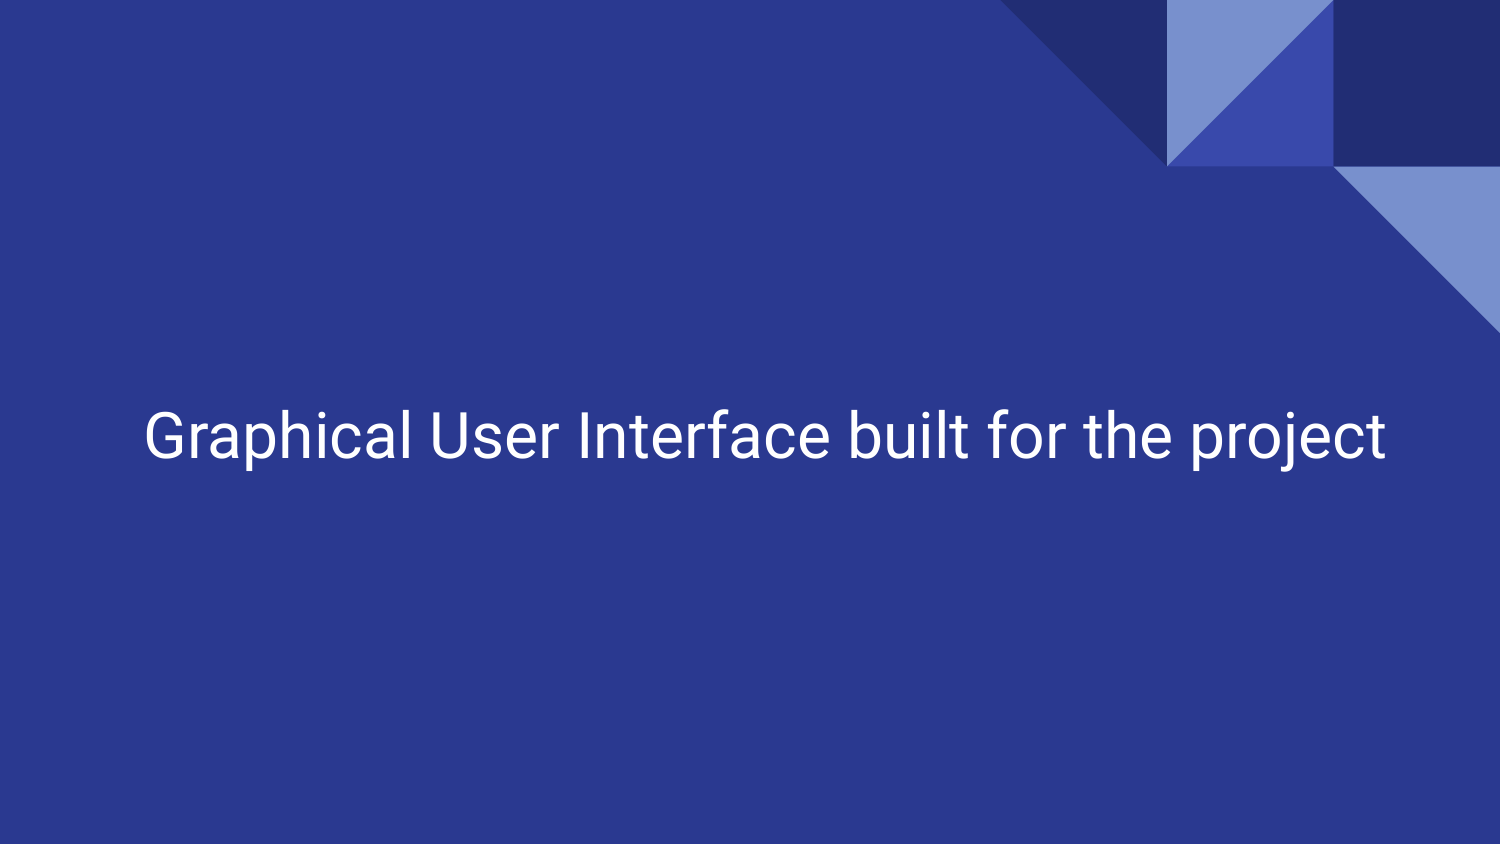

# Graphical User Interface built for the project